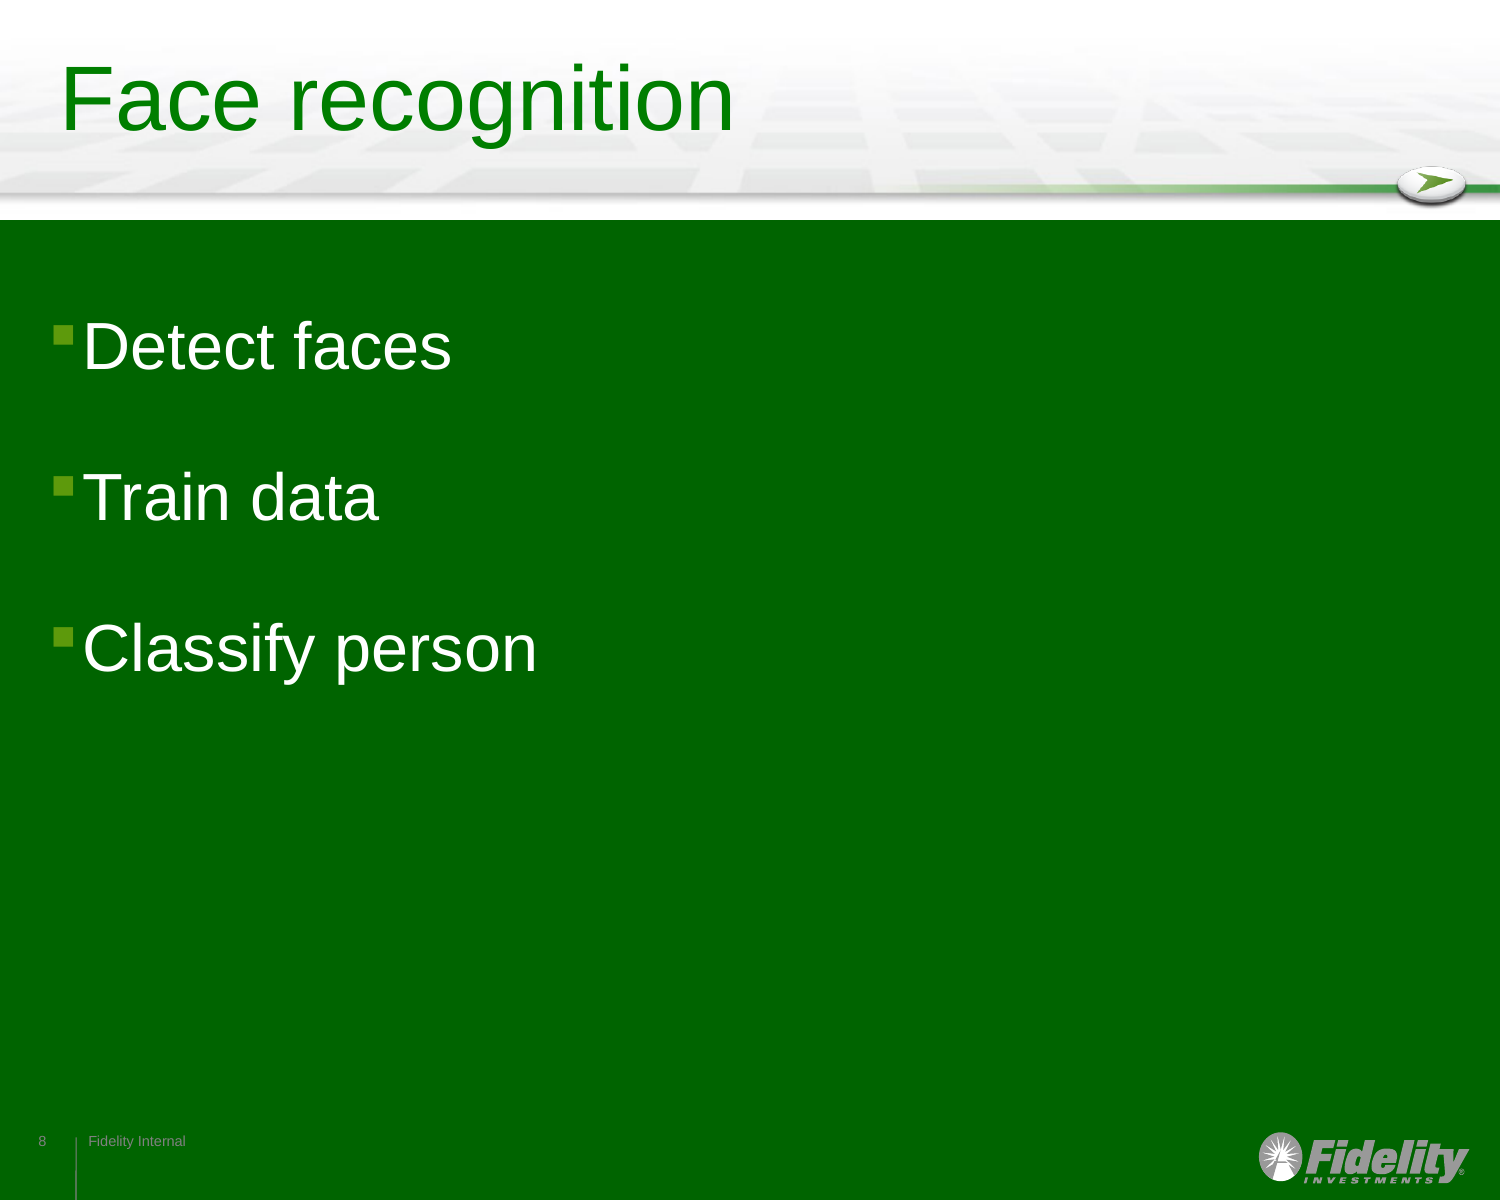

# Face recognition
Detect faces

Train data

Classify person